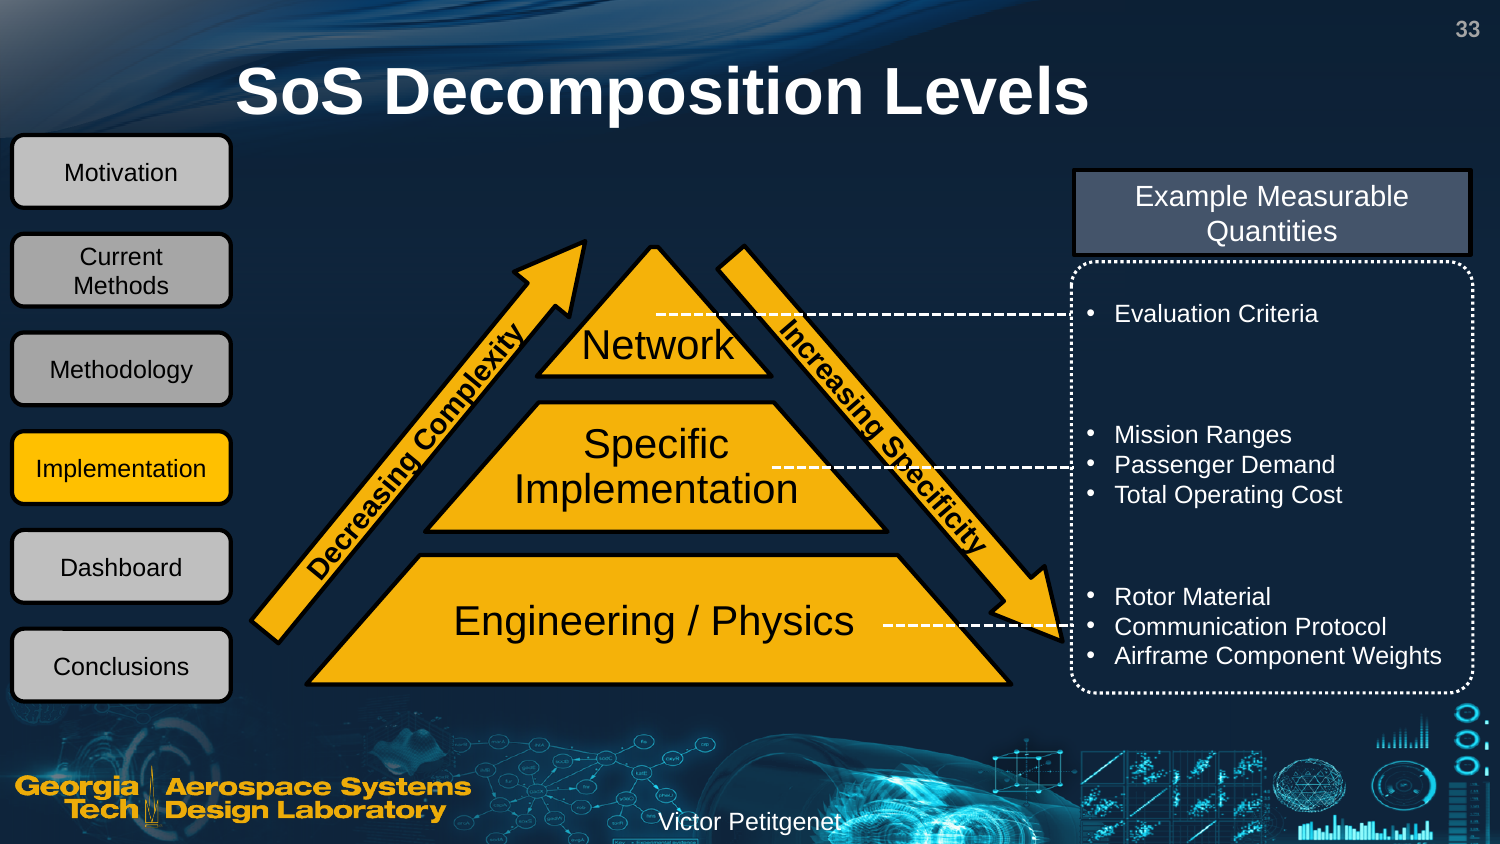

33
# SoS Decomposition Levels
Motivation
Example Measurable Quantities

Network
Decreasing Complexity
Increasing Specificity

Engineering / Physics
Current Methods

Evaluation Criteria
Methodology

Specific Implementation
Mission Ranges
Passenger Demand
Total Operating Cost
Implementation
Dashboard
Rotor Material
Communication Protocol
Airframe Component Weights
Conclusions
Victor Petitgenet